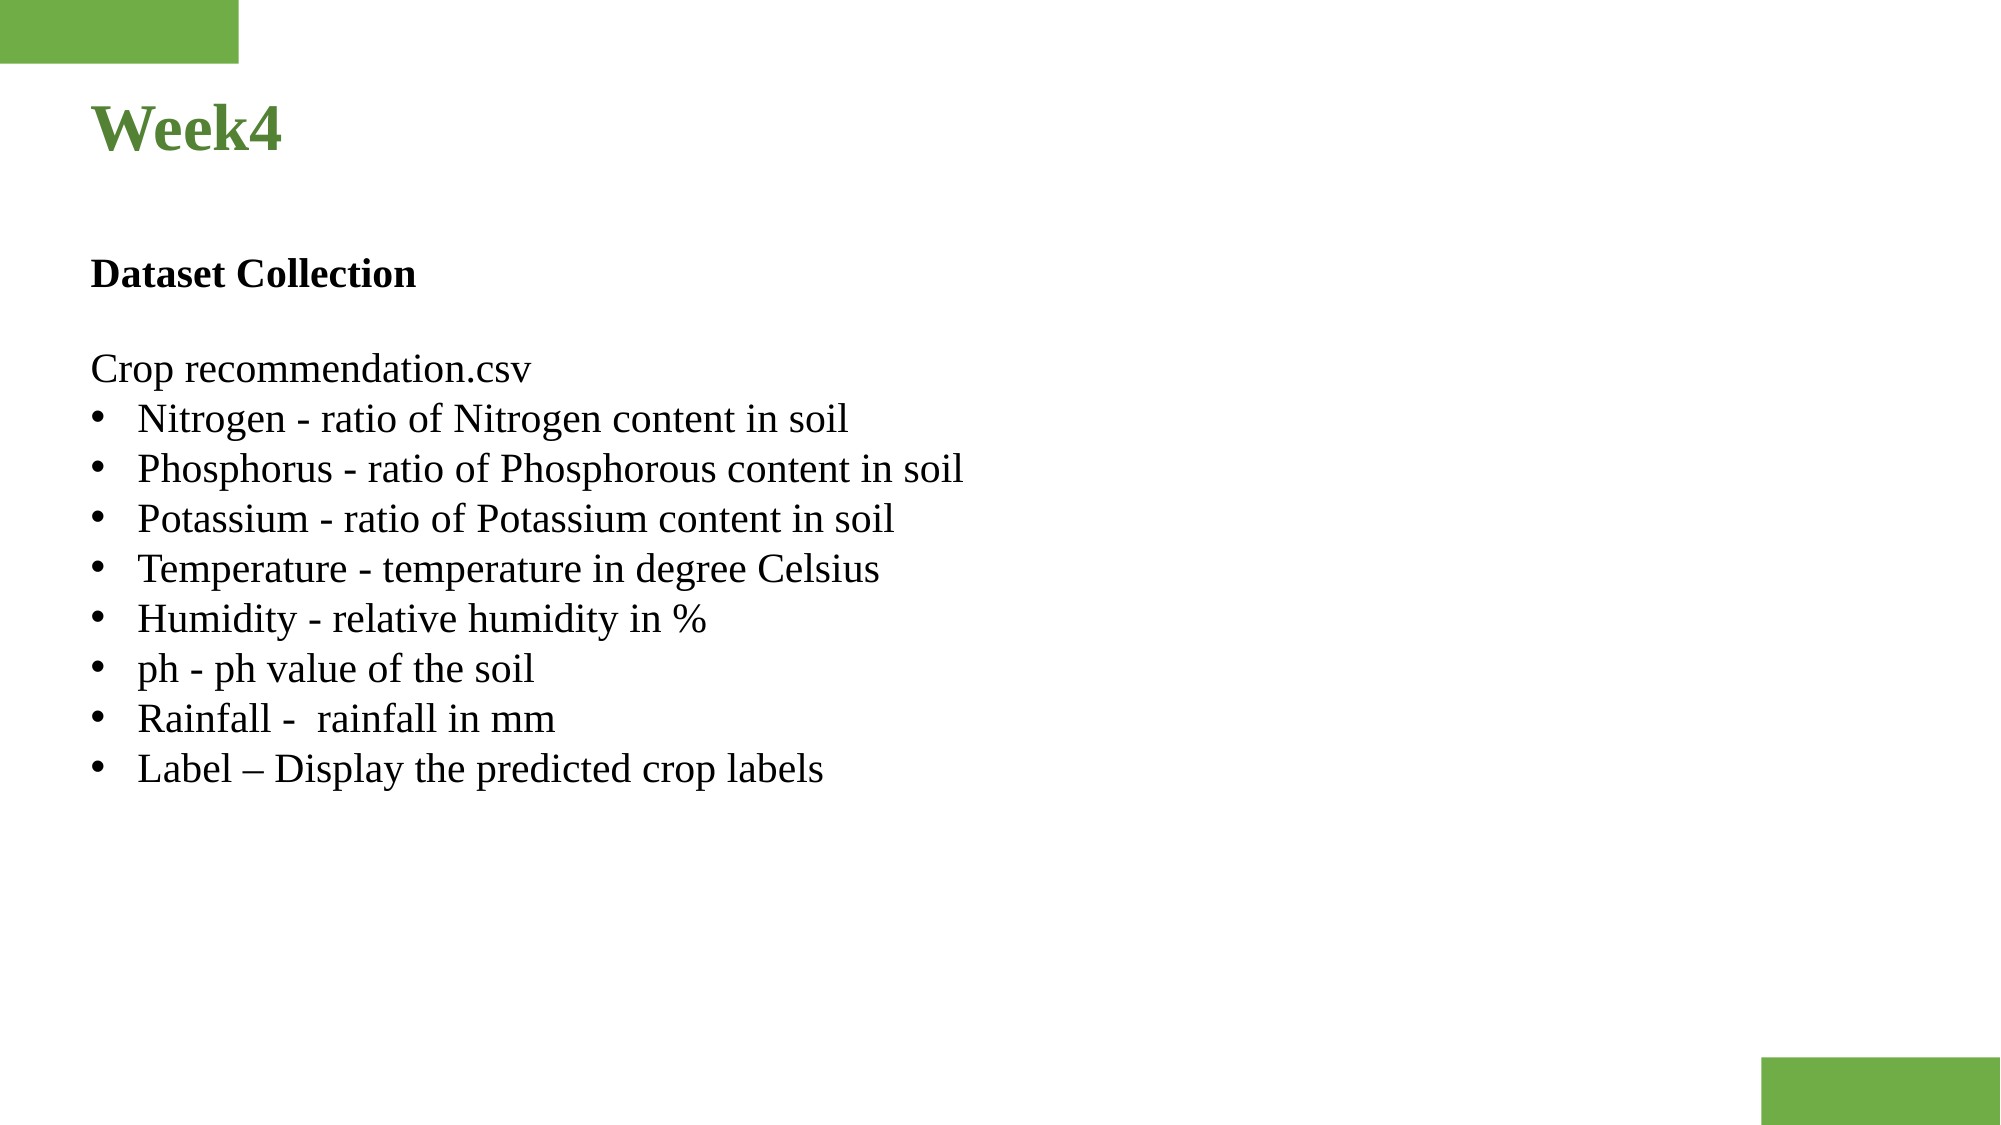

Week4
Dataset Collection

Crop recommendation.csv
Nitrogen - ratio of Nitrogen content in soil
Phosphorus - ratio of Phosphorous content in soil
Potassium - ratio of Potassium content in soil
Temperature - temperature in degree Celsius
Humidity - relative humidity in %
ph - ph value of the soil
Rainfall -  rainfall in mm
Label – Display the predicted crop labels